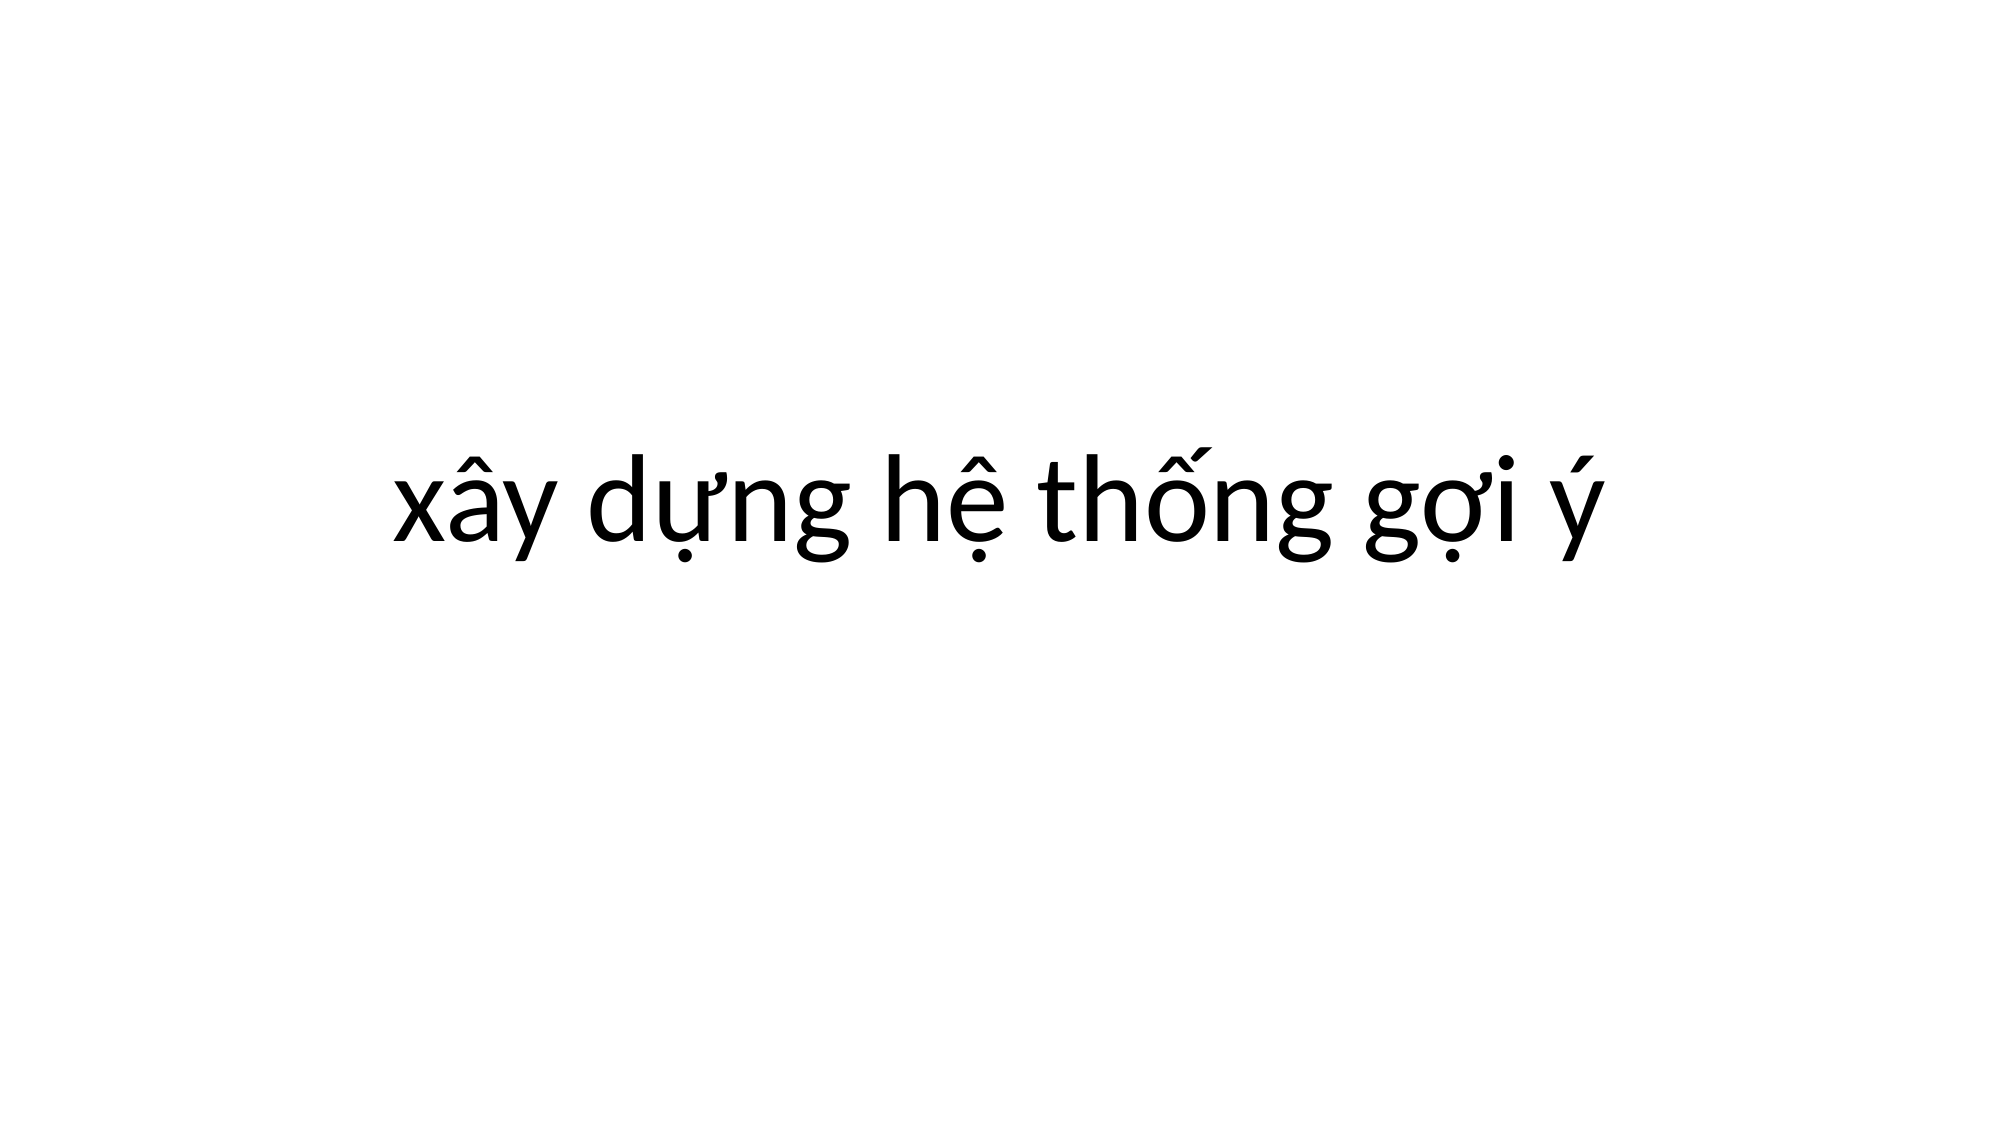

# xây dựng hệ thống gợi ý